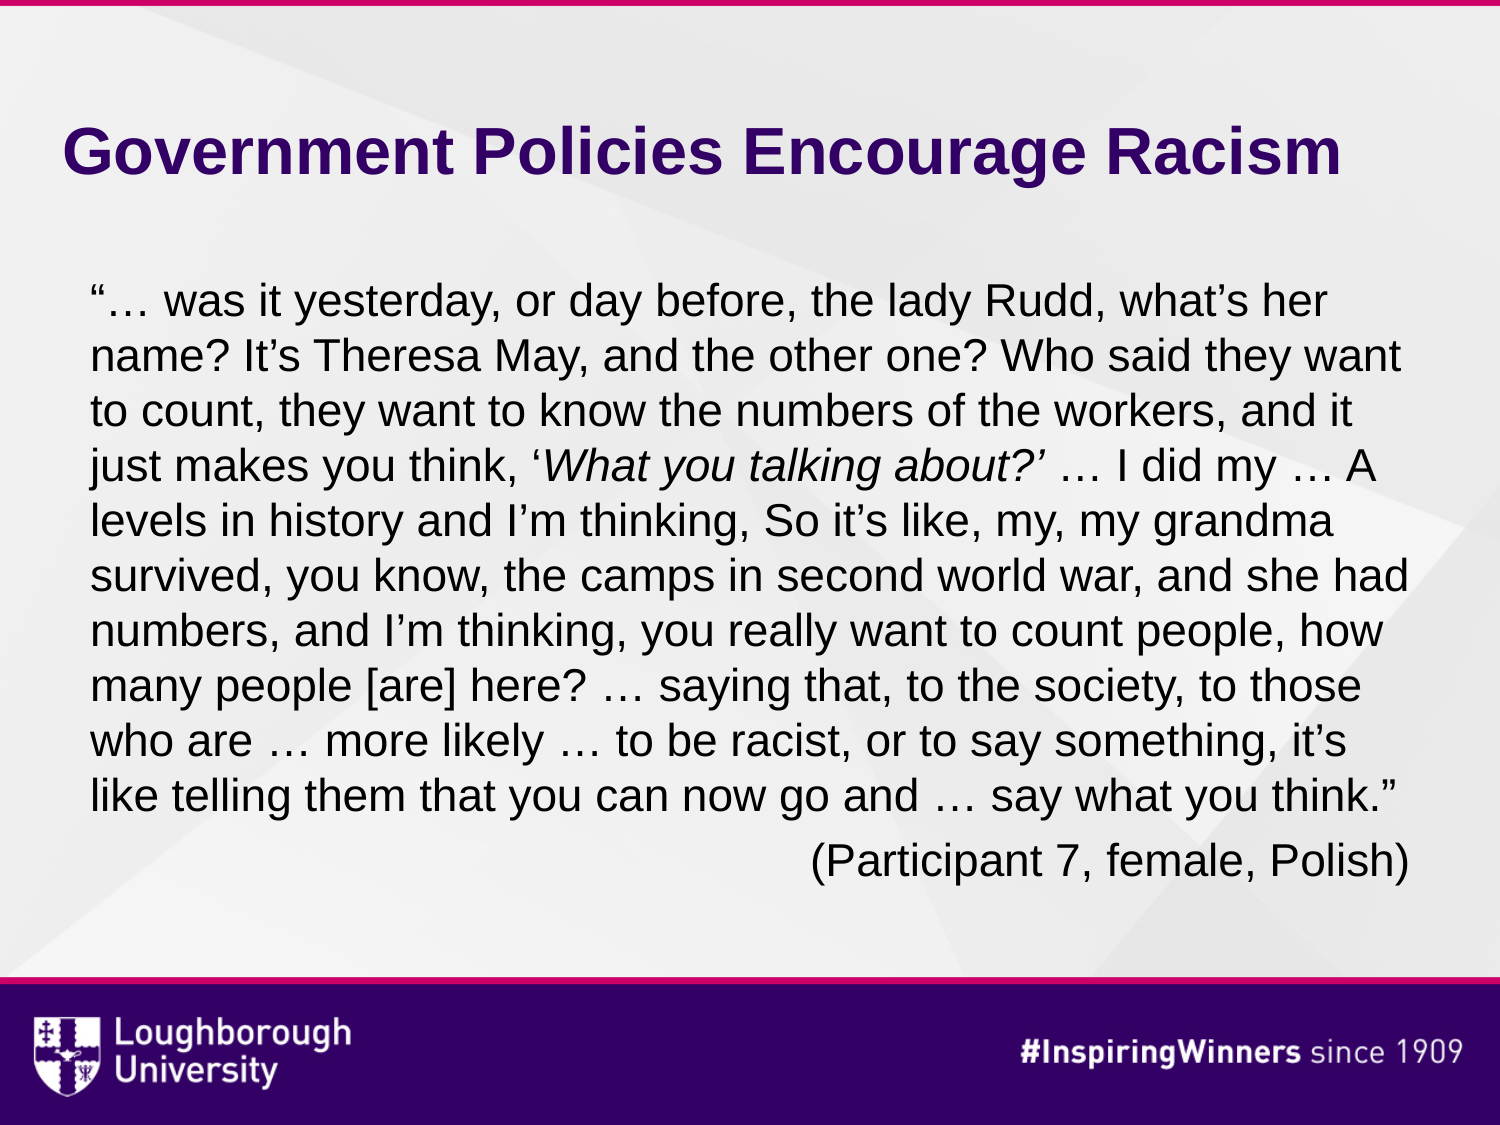

# Government Policies Encourage Racism
“… was it yesterday, or day before, the lady Rudd, what’s her name? It’s Theresa May, and the other one? Who said they want to count, they want to know the numbers of the workers, and it just makes you think, ‘What you talking about?’ … I did my … A levels in history and I’m thinking, So it’s like, my, my grandma survived, you know, the camps in second world war, and she had numbers, and I’m thinking, you really want to count people, how many people [are] here? … saying that, to the society, to those who are … more likely … to be racist, or to say something, it’s like telling them that you can now go and … say what you think.”
(Participant 7, female, Polish)